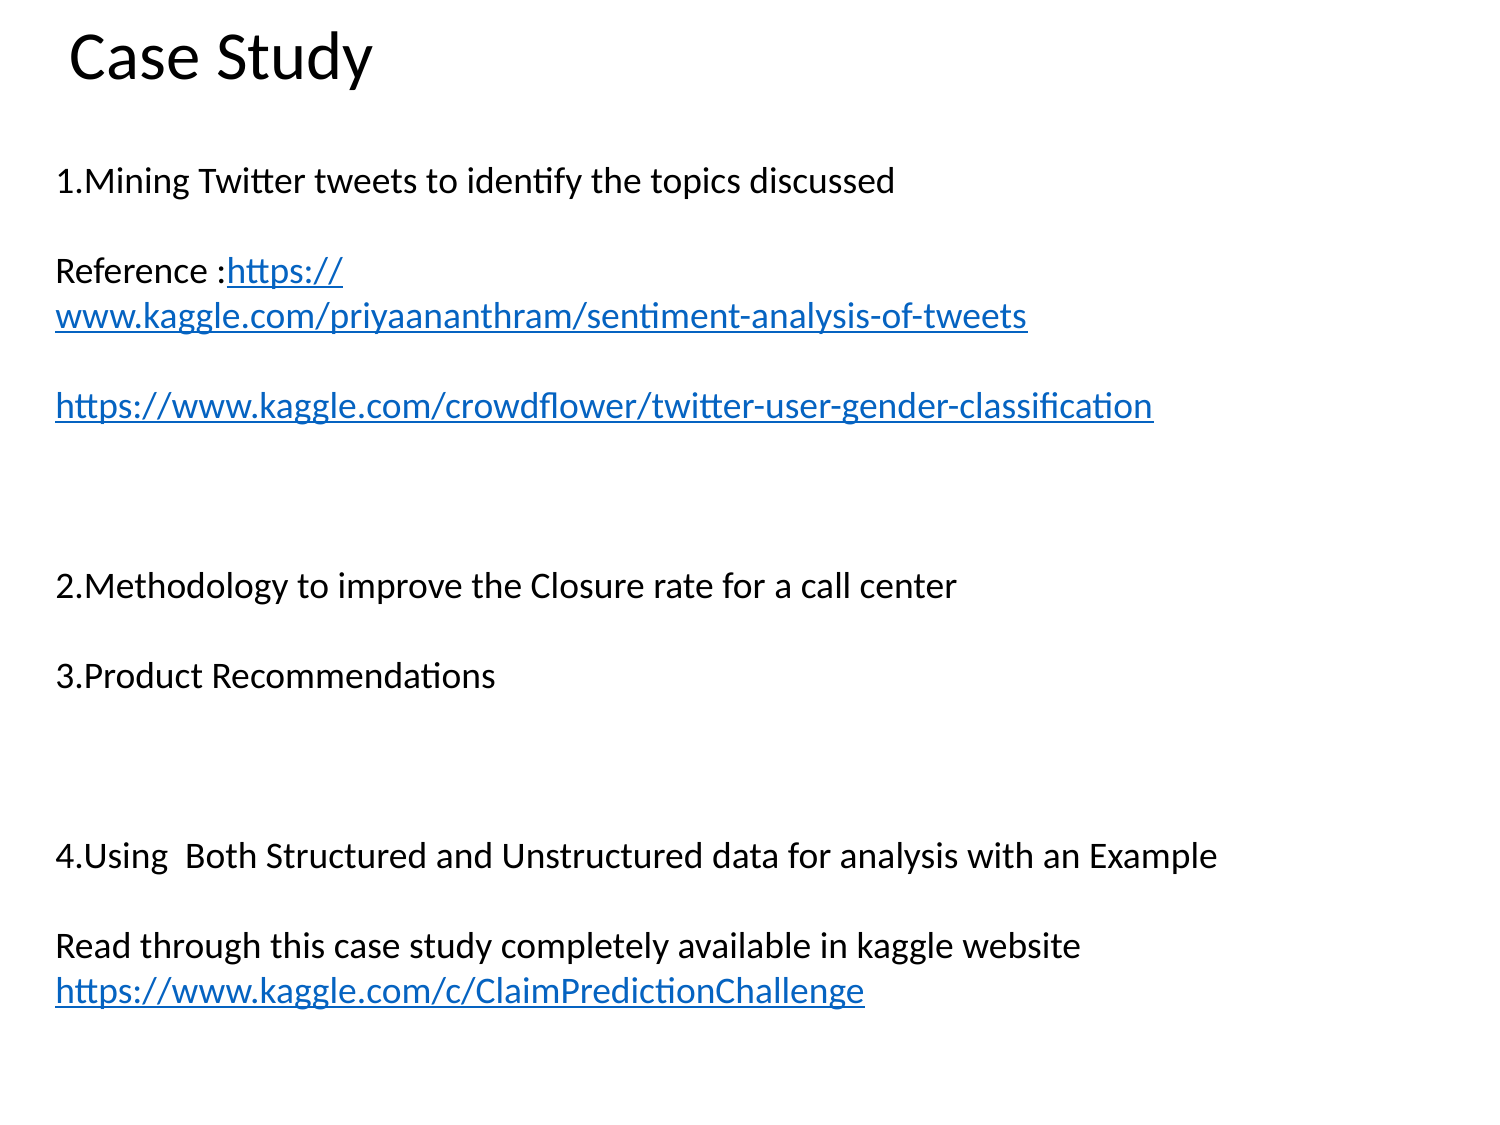

# Case Study
1.Mining Twitter tweets to identify the topics discussed

Reference :https://www.kaggle.com/priyaananthram/sentiment-analysis-of-tweets

https://www.kaggle.com/crowdflower/twitter-user-gender-classification

2.Methodology to improve the Closure rate for a call center

3.Product Recommendations

4.Using  Both Structured and Unstructured data for analysis with an Example

Read through this case study completely available in kaggle website
https://www.kaggle.com/c/ClaimPredictionChallenge

191